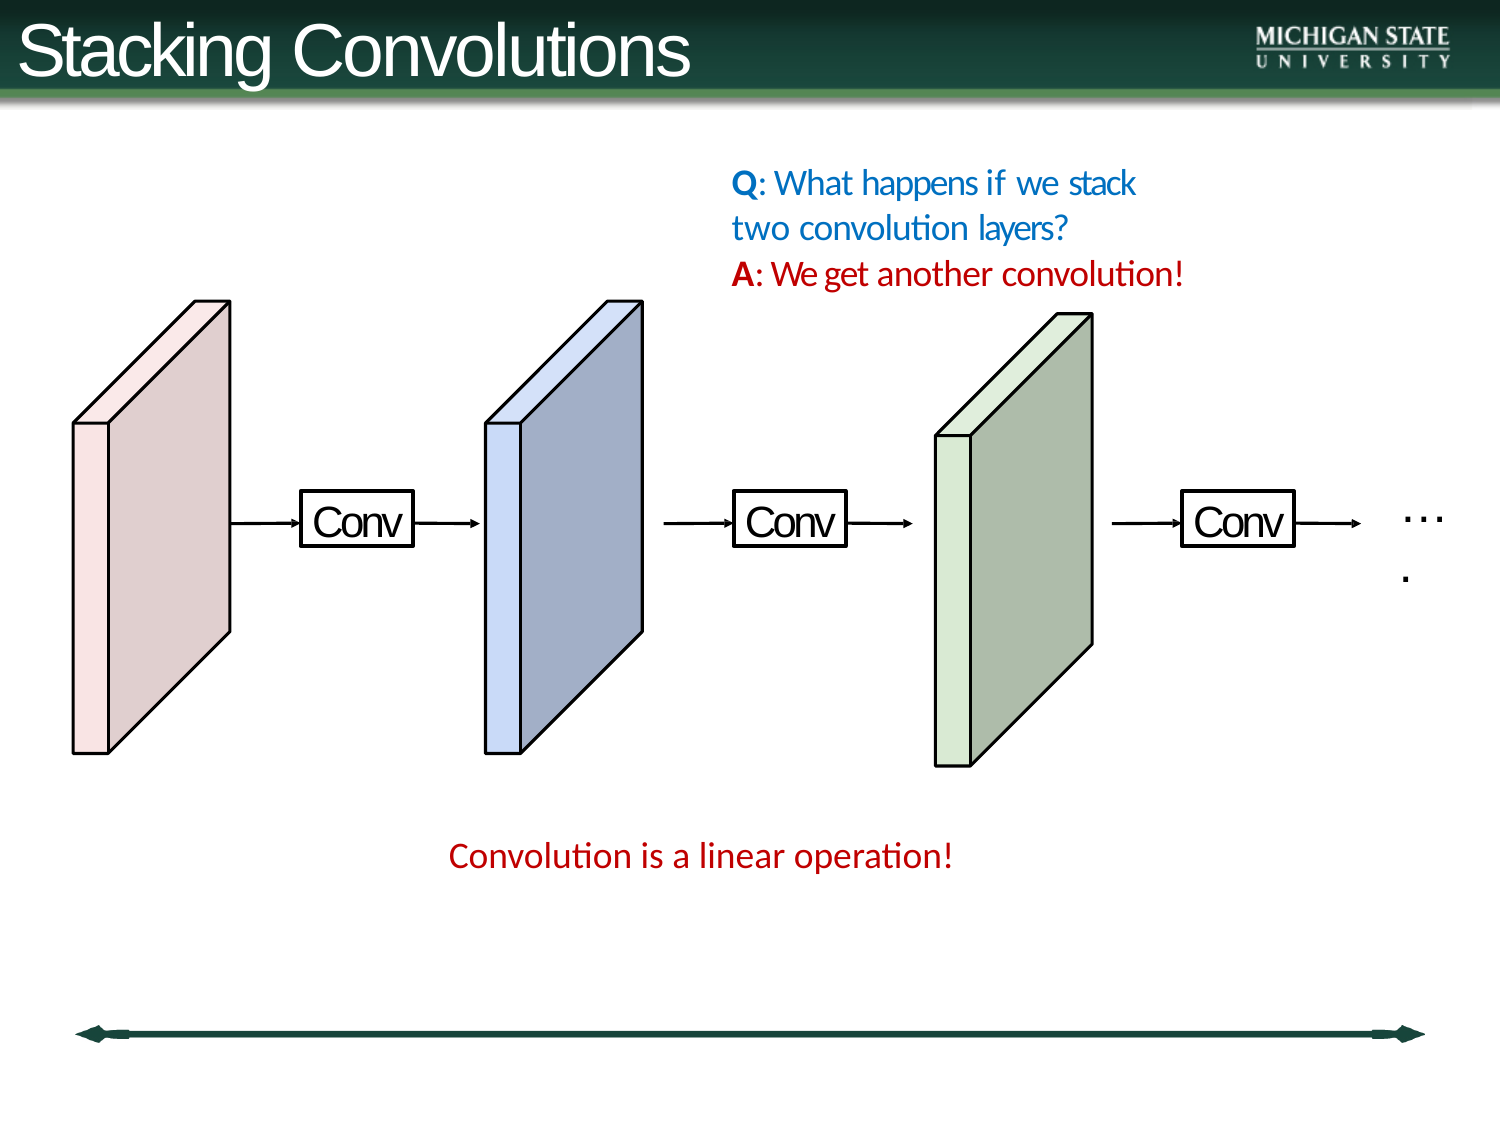

# Stacking Convolutions
Q: What happens if we stack  two convolution layers?
A: We get another convolution!

….
Conv
Conv
Conv

Convolution is a linear operation!